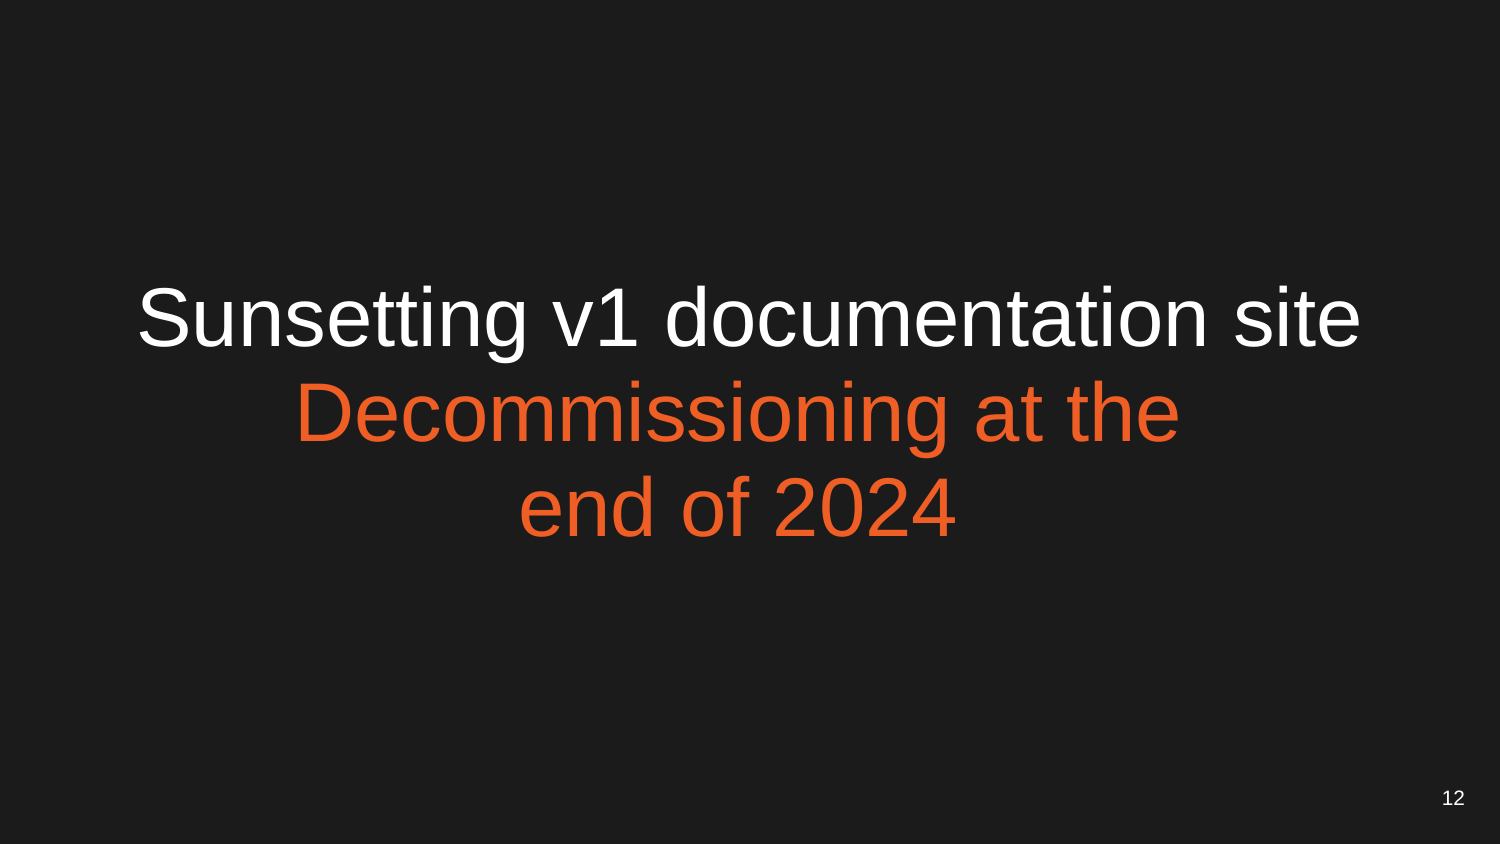

# Sunsetting v1 documentation site
Decommissioning at the
end of 2024
12